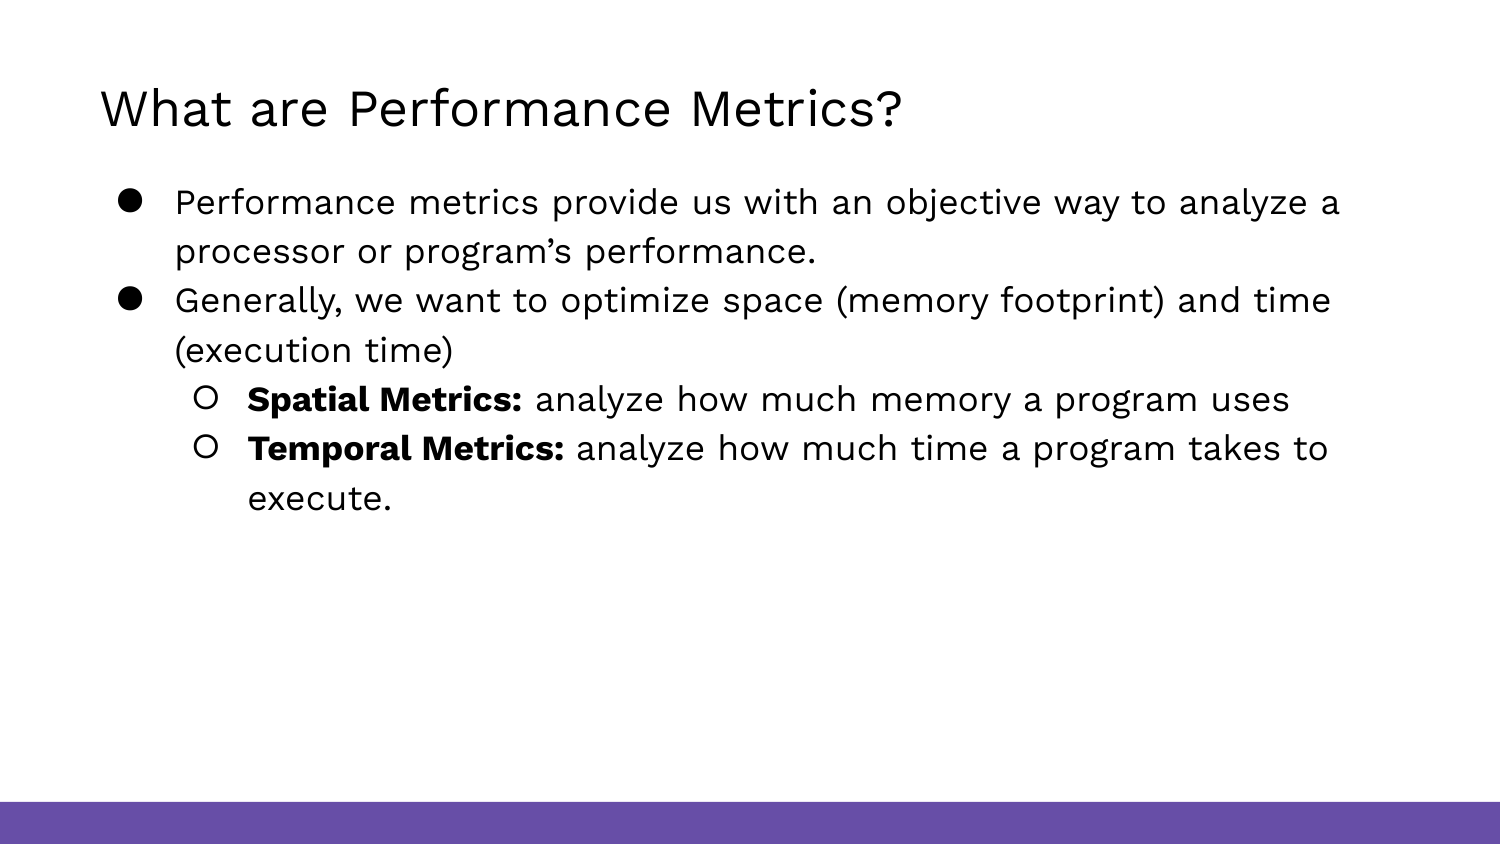

# What are Performance Metrics?
Performance metrics provide us with an objective way to analyze a processor or program’s performance.
Generally, we want to optimize space (memory footprint) and time (execution time)
Spatial Metrics: analyze how much memory a program uses
Temporal Metrics: analyze how much time a program takes to execute.